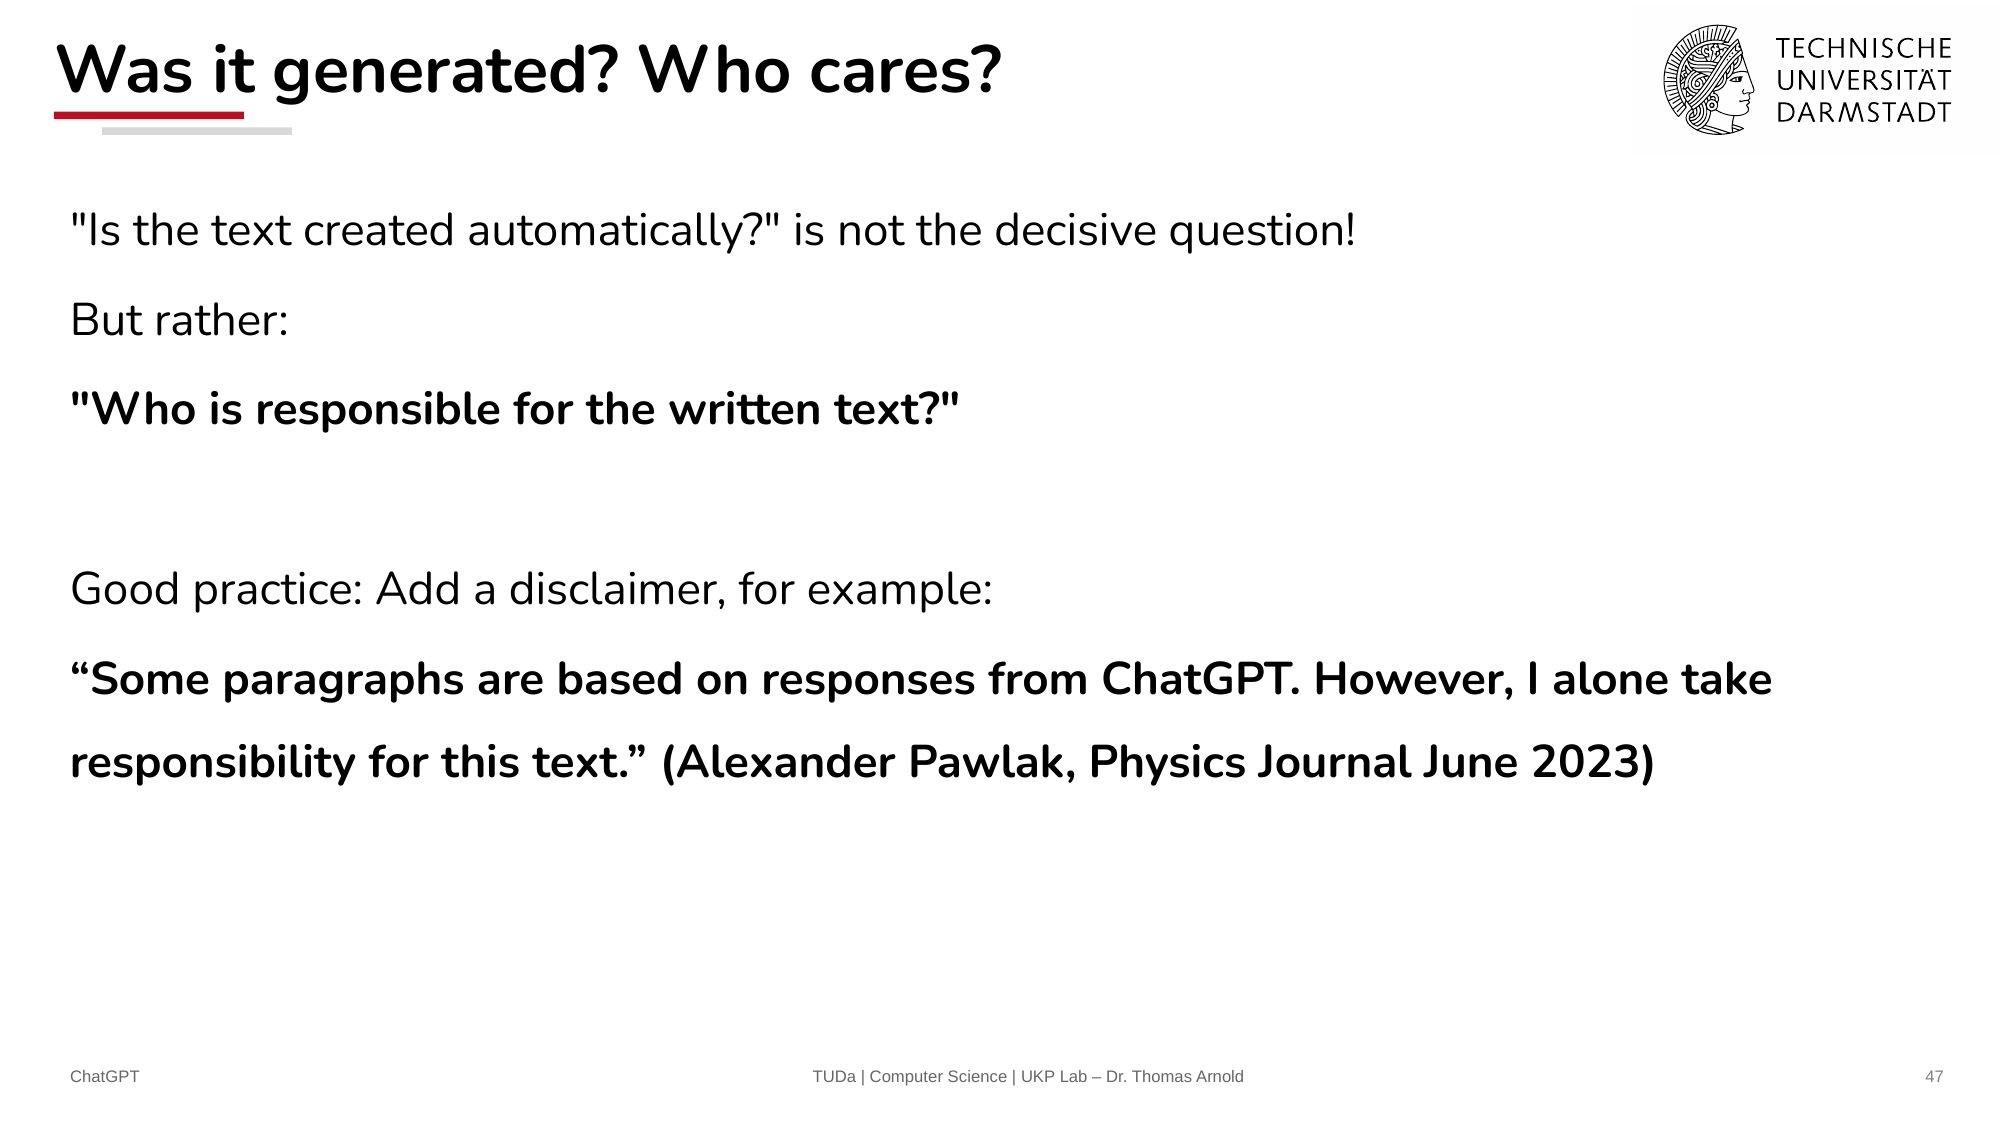

# Was it generated? Who cares?
"Is the text created automatically?" is not the decisive question!
But rather:
"Who is responsible for the written text?"

Good practice: Add a disclaimer, for example:
“Some paragraphs are based on responses from ChatGPT. However, I alone take responsibility for this text.” (Alexander Pawlak, Physics Journal June 2023)